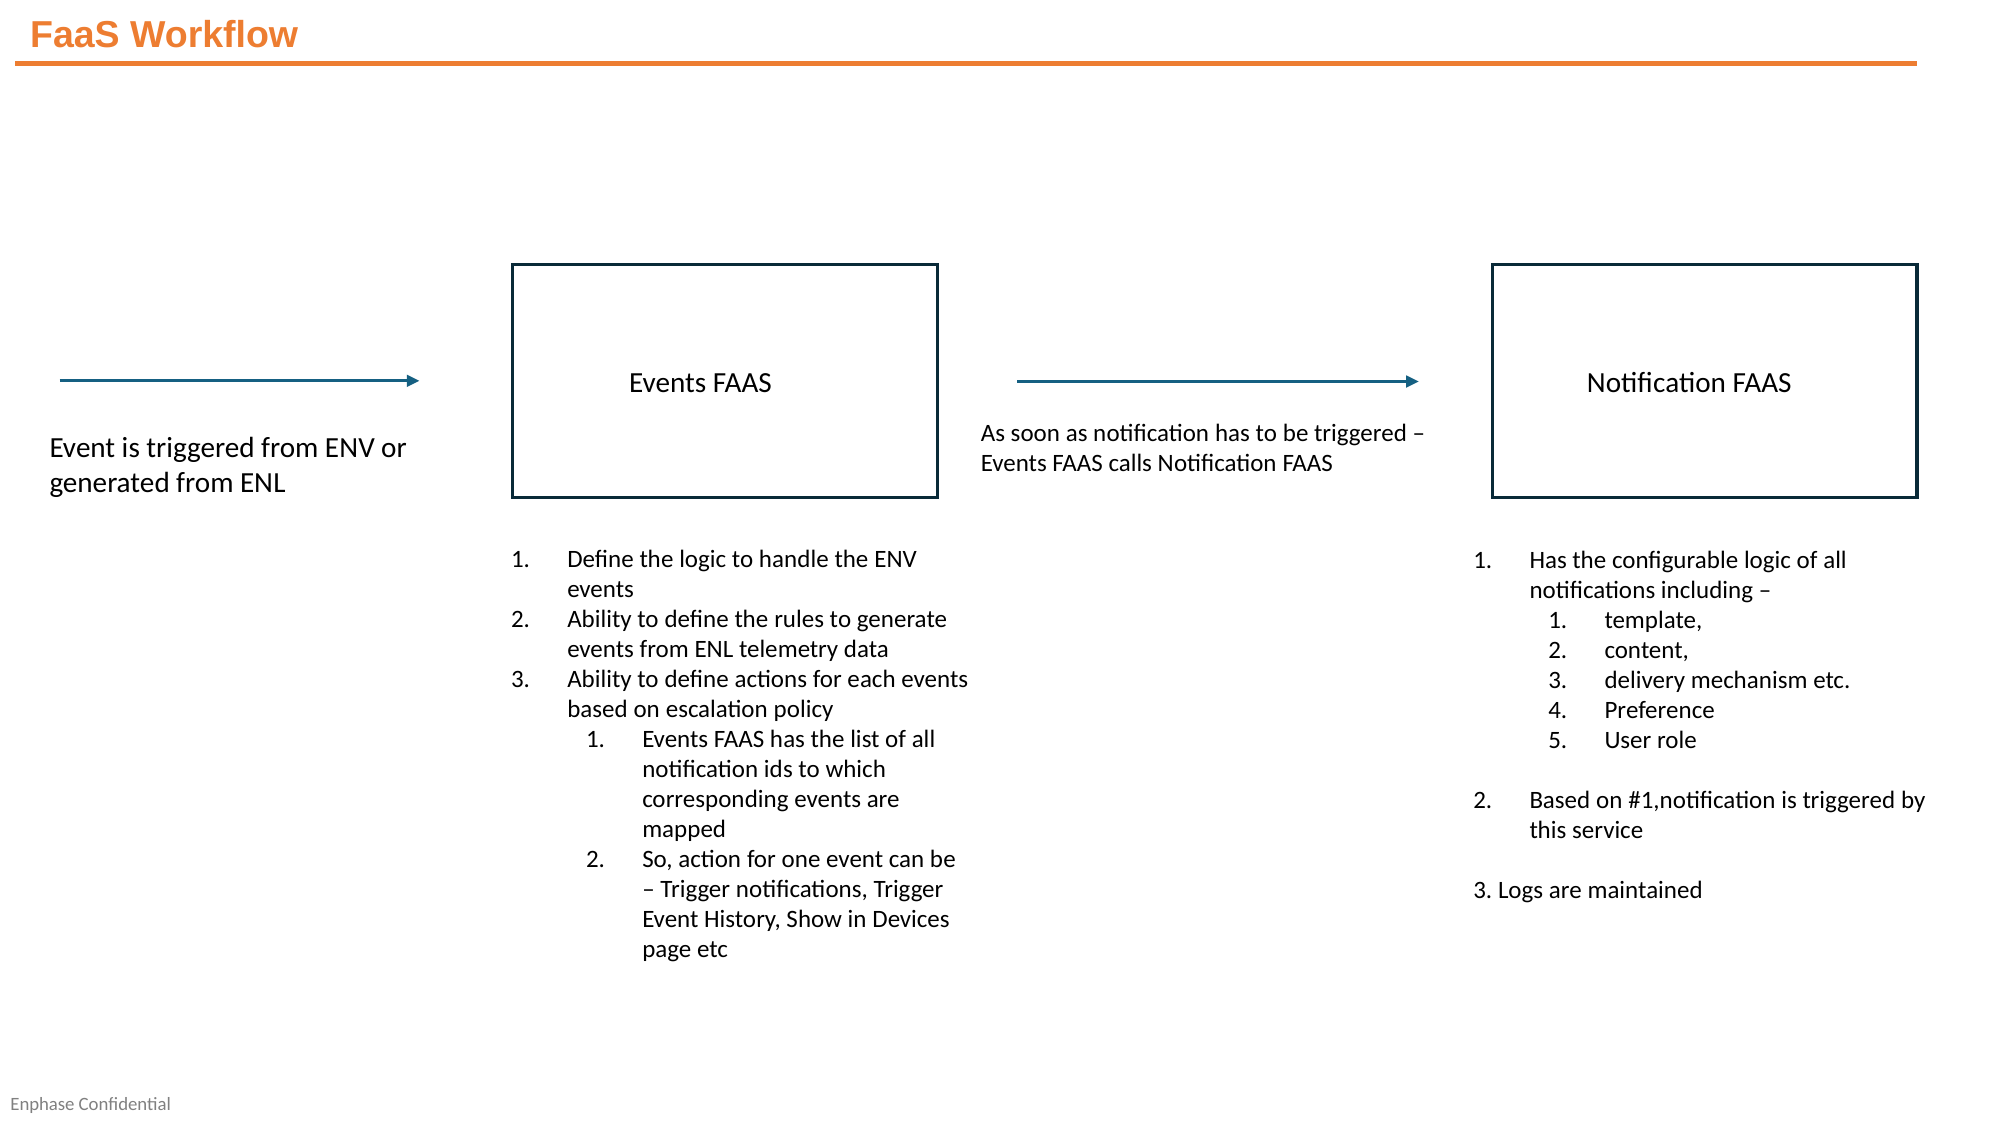

FaaS Workflow

Notification FAAS
Events FAAS
As soon as notification has to be triggered – Events FAAS calls Notification FAAS
Event is triggered from ENV or generated from ENL
Define the logic to handle the ENV events
Ability to define the rules to generate events from ENL telemetry data
Ability to define actions for each events based on escalation policy
Events FAAS has the list of all notification ids to which corresponding events are mapped
So, action for one event can be – Trigger notifications, Trigger Event History, Show in Devices page etc
Has the configurable logic of all notifications including –
template,
content,
delivery mechanism etc.
Preference
User role

Based on #1,notification is triggered by this service

3. Logs are maintained